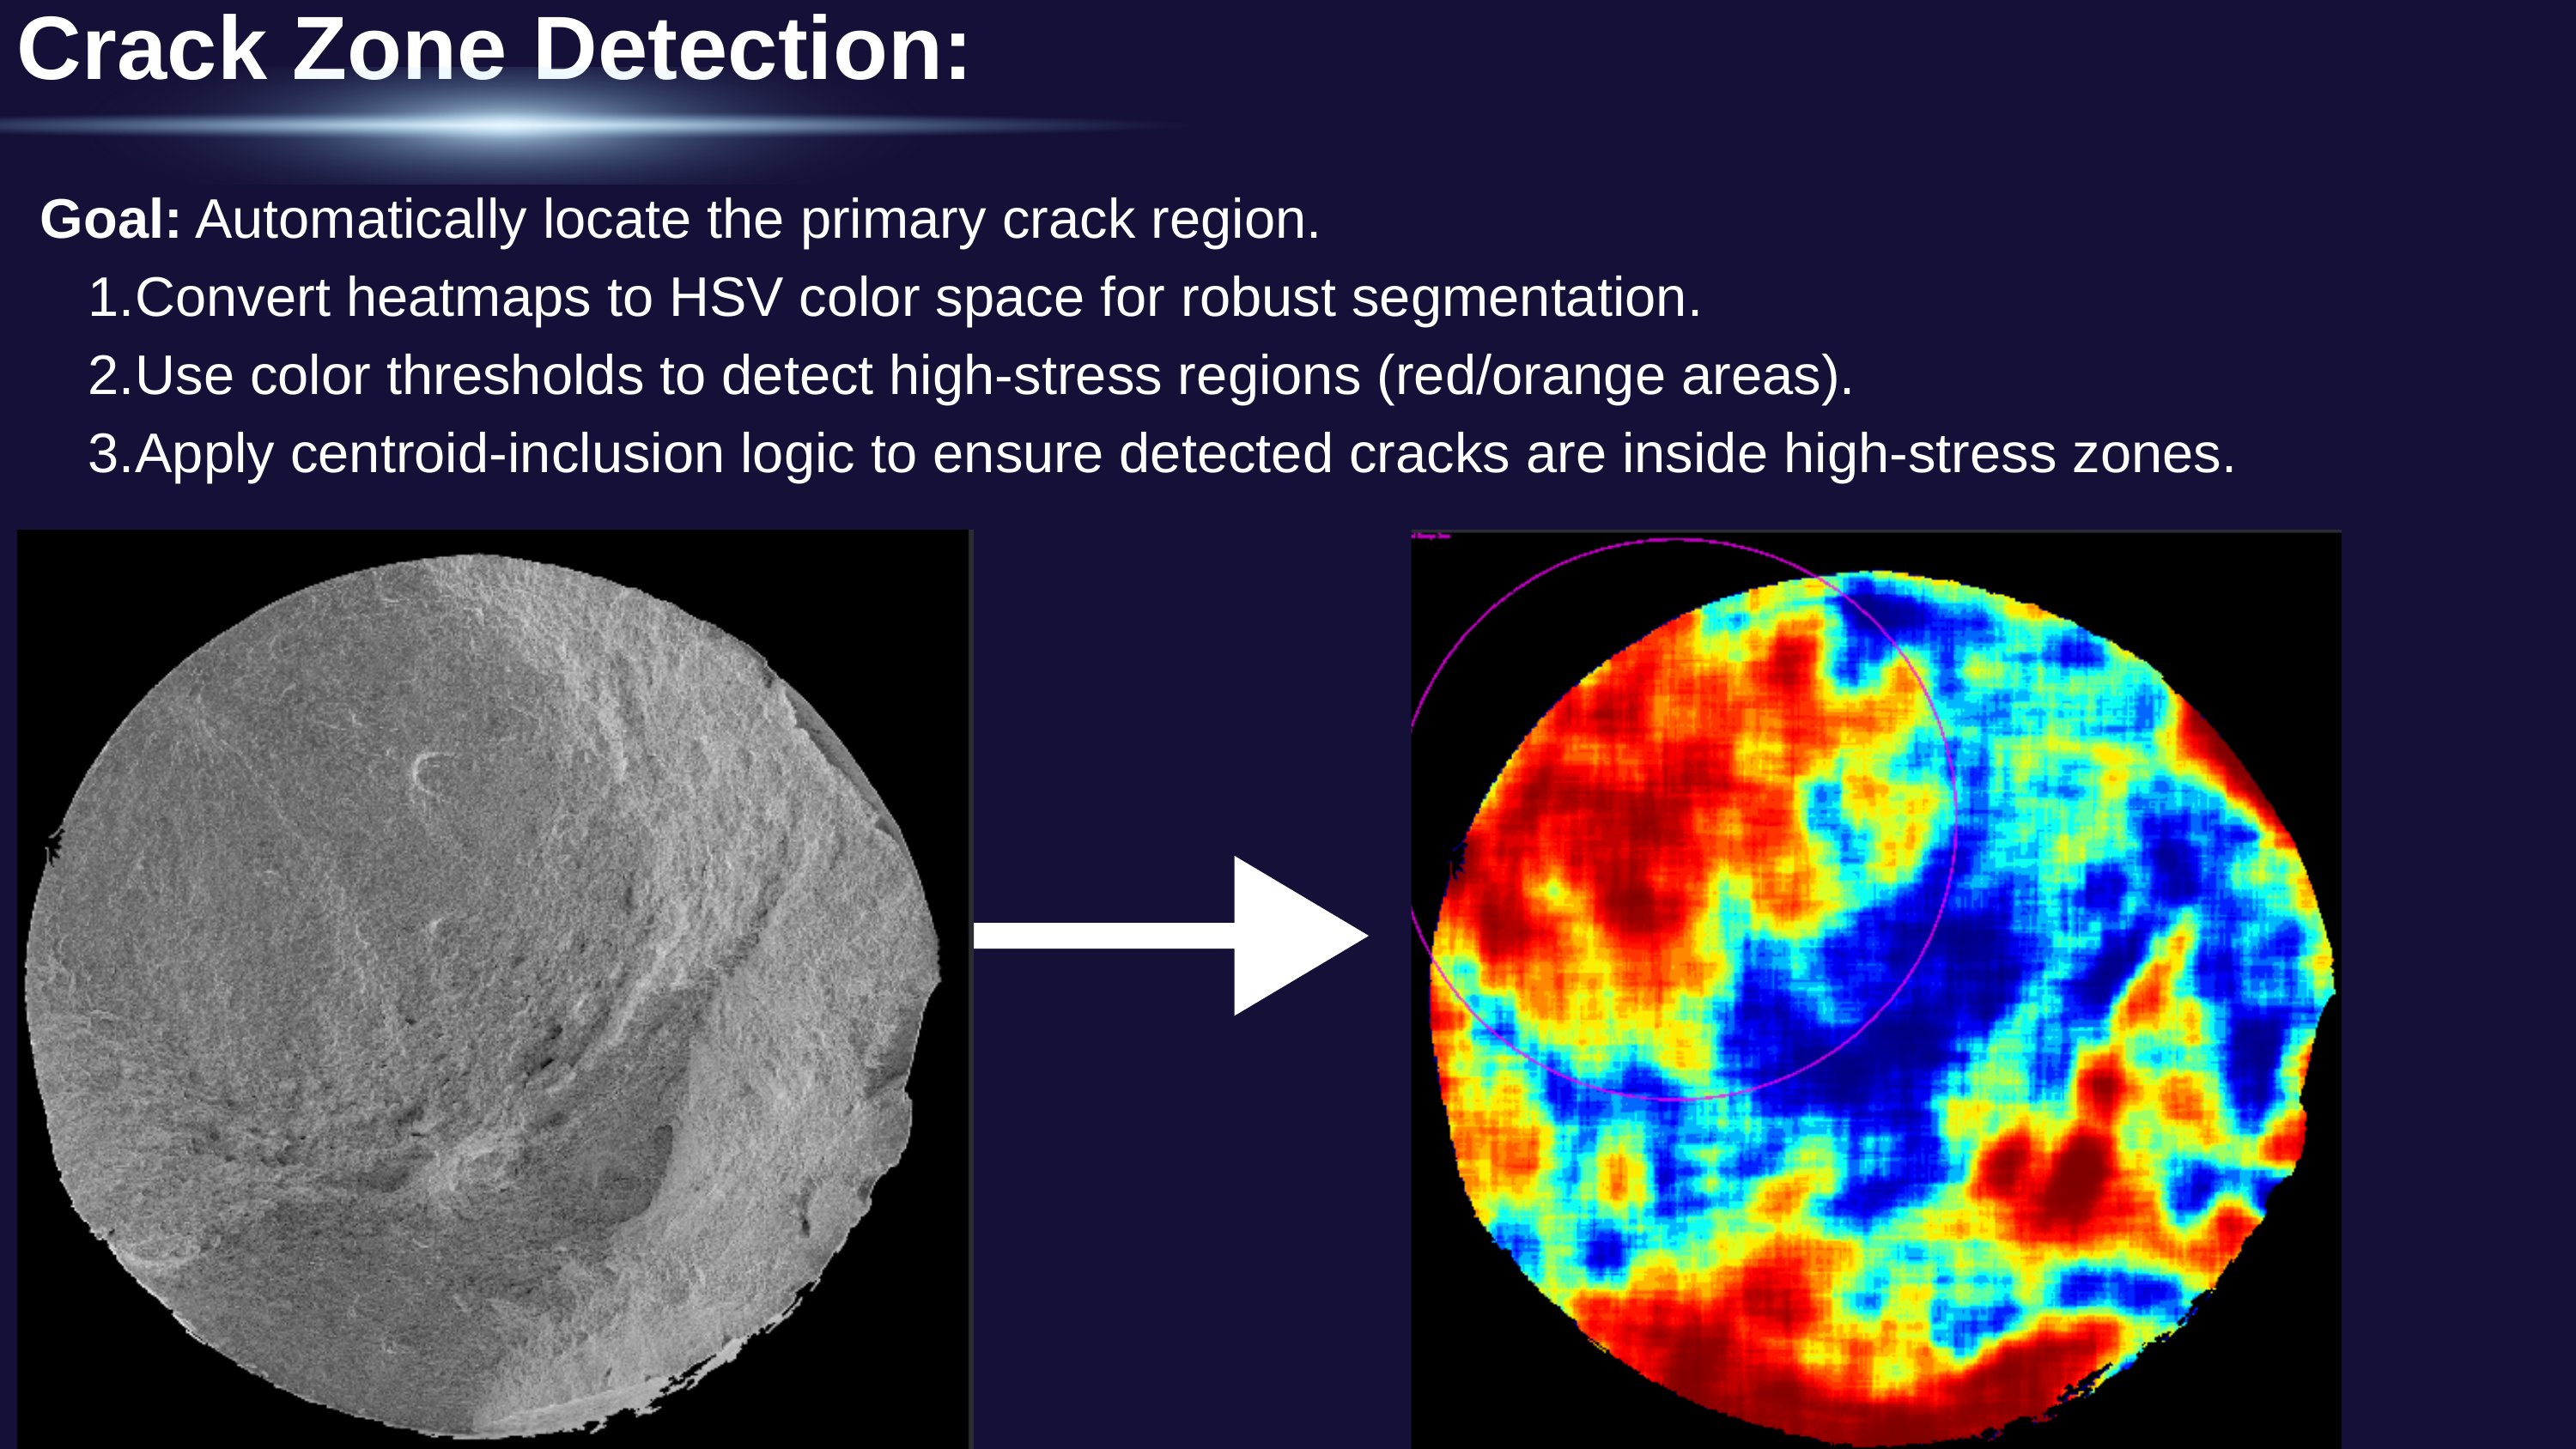

Crack Zone Detection:

Goal: Automatically locate the primary crack region.
Convert heatmaps to HSV color space for robust segmentation.
Use color thresholds to detect high-stress regions (red/orange areas).
Apply centroid-inclusion logic to ensure detected cracks are inside high-stress zones.